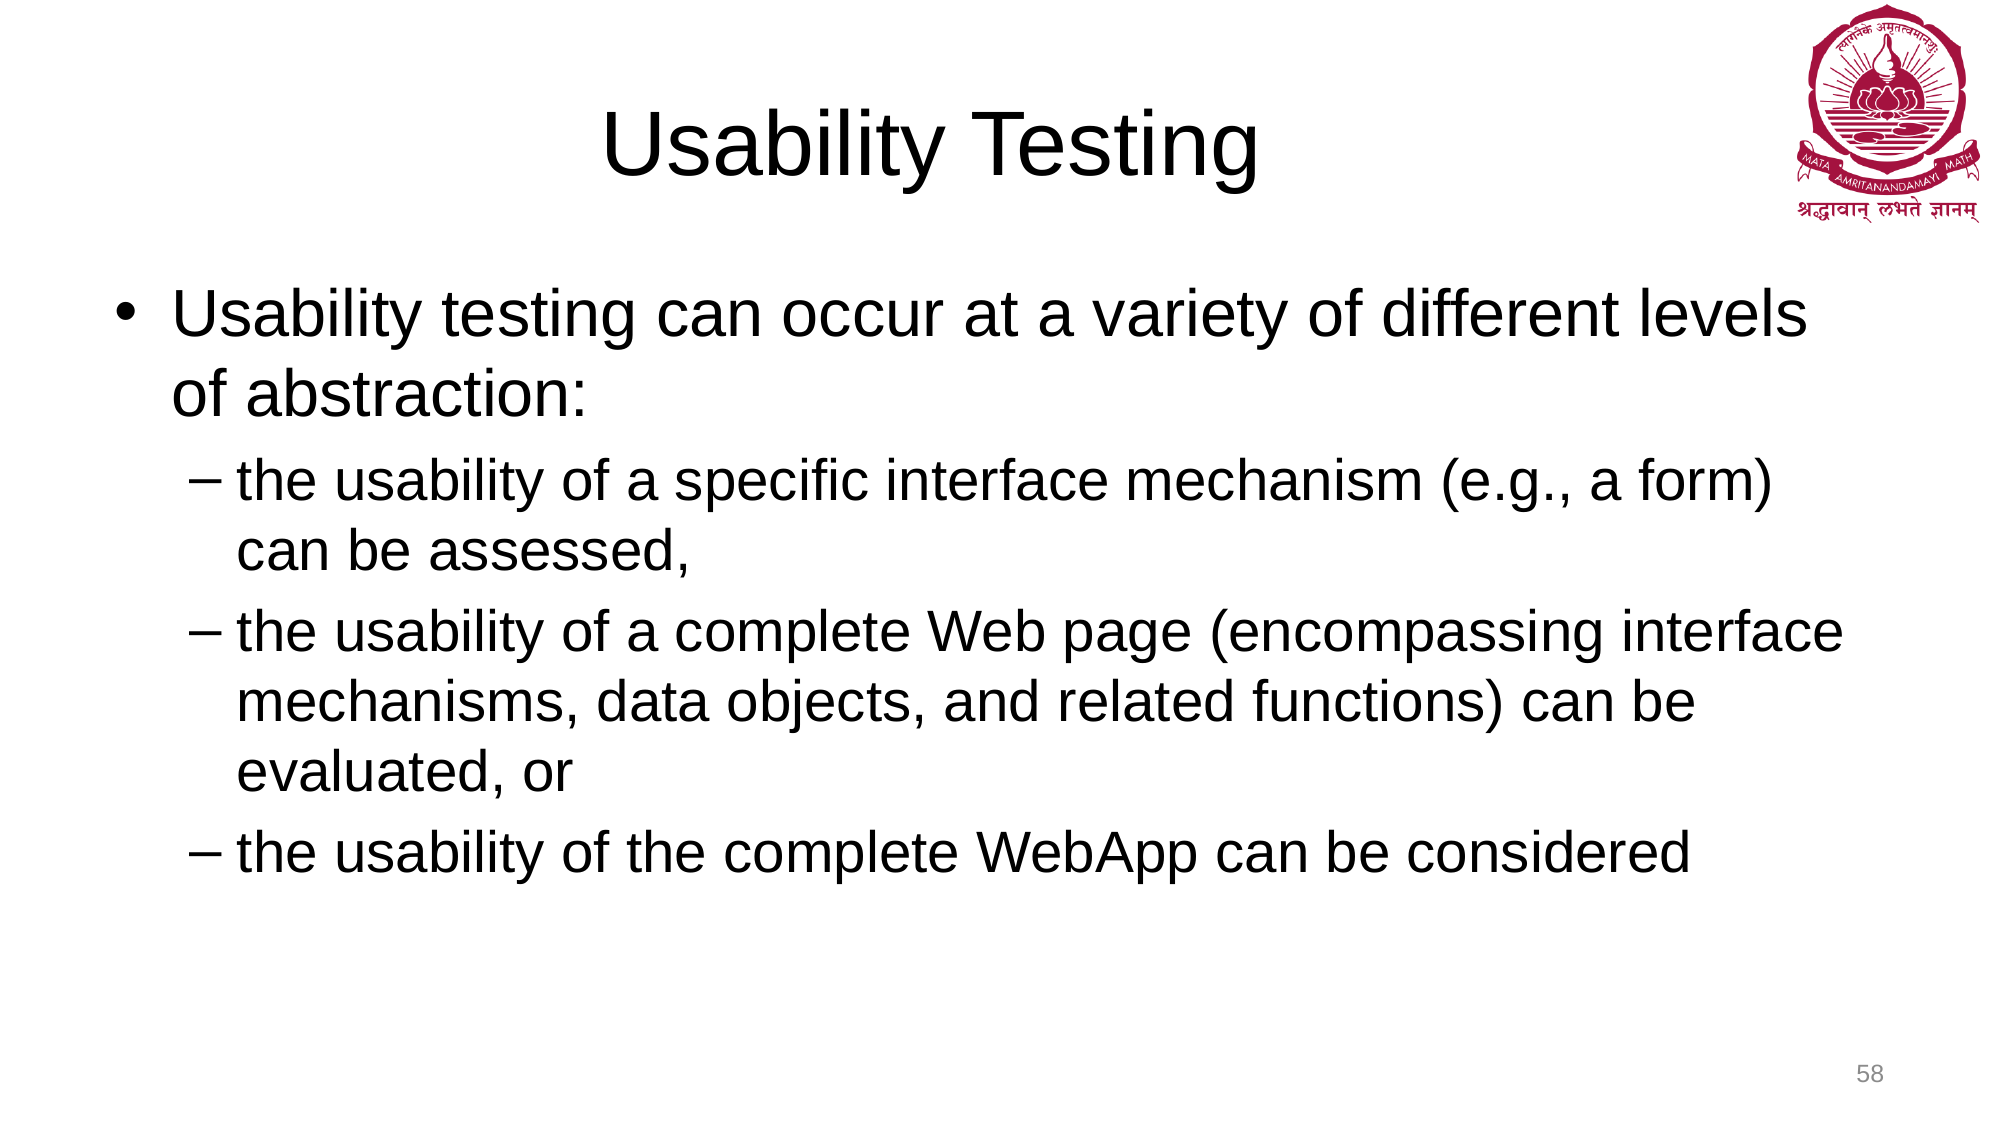

# Usability Testing
Usability testing can occur at a variety of different levels of abstraction:
the usability of a specific interface mechanism (e.g., a form) can be assessed,
the usability of a complete Web page (encompassing interface mechanisms, data objects, and related functions) can be evaluated, or
the usability of the complete WebApp can be considered
58